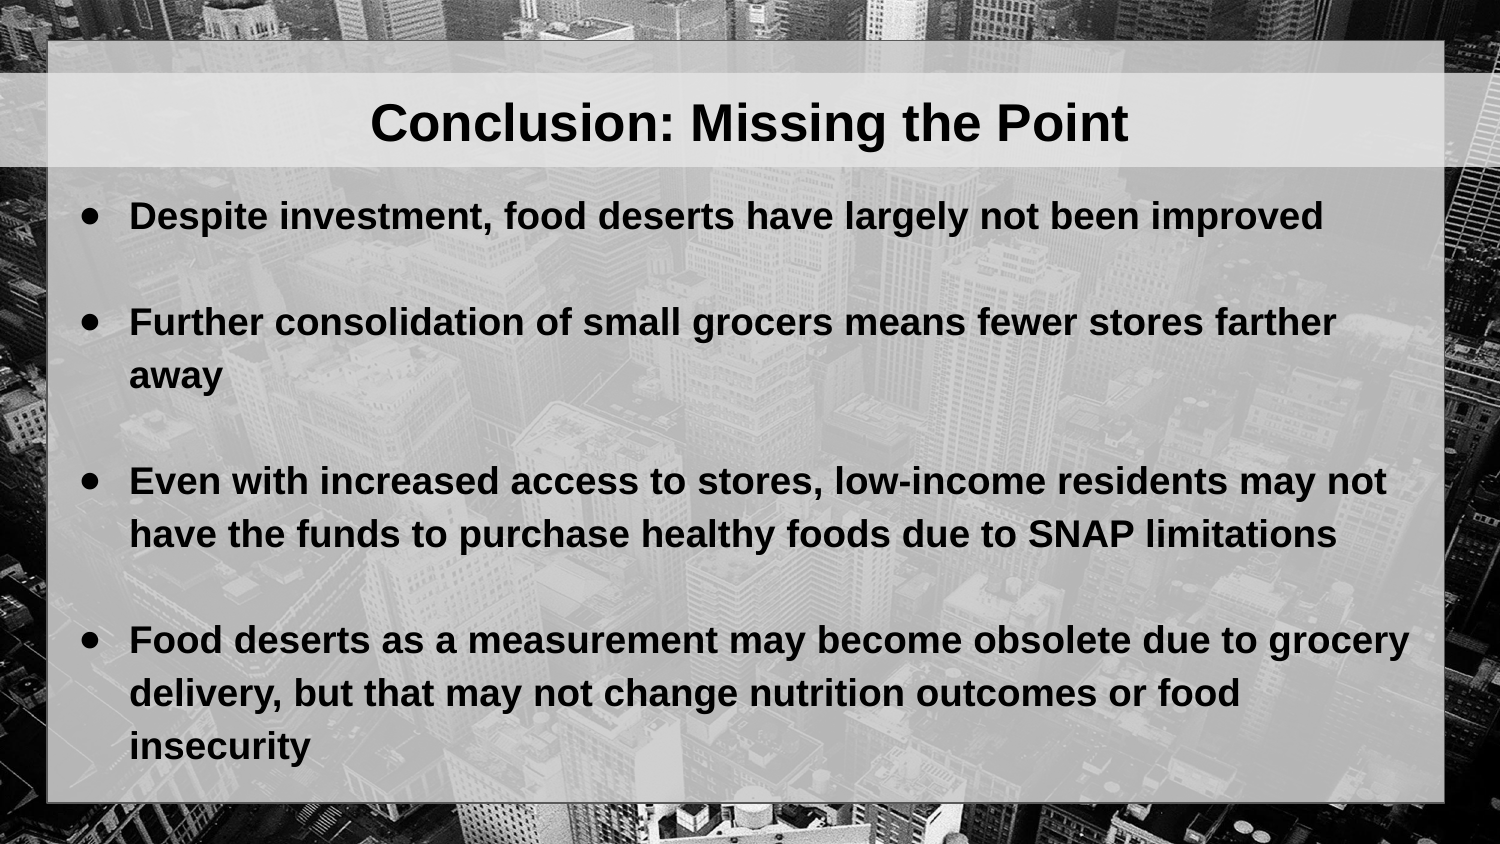

# Conclusion: Missing the Point
Despite investment, food deserts have largely not been improved

Further consolidation of small grocers means fewer stores farther away
Even with increased access to stores, low-income residents may not have the funds to purchase healthy foods due to SNAP limitations
Food deserts as a measurement may become obsolete due to grocery delivery, but that may not change nutrition outcomes or food insecurity